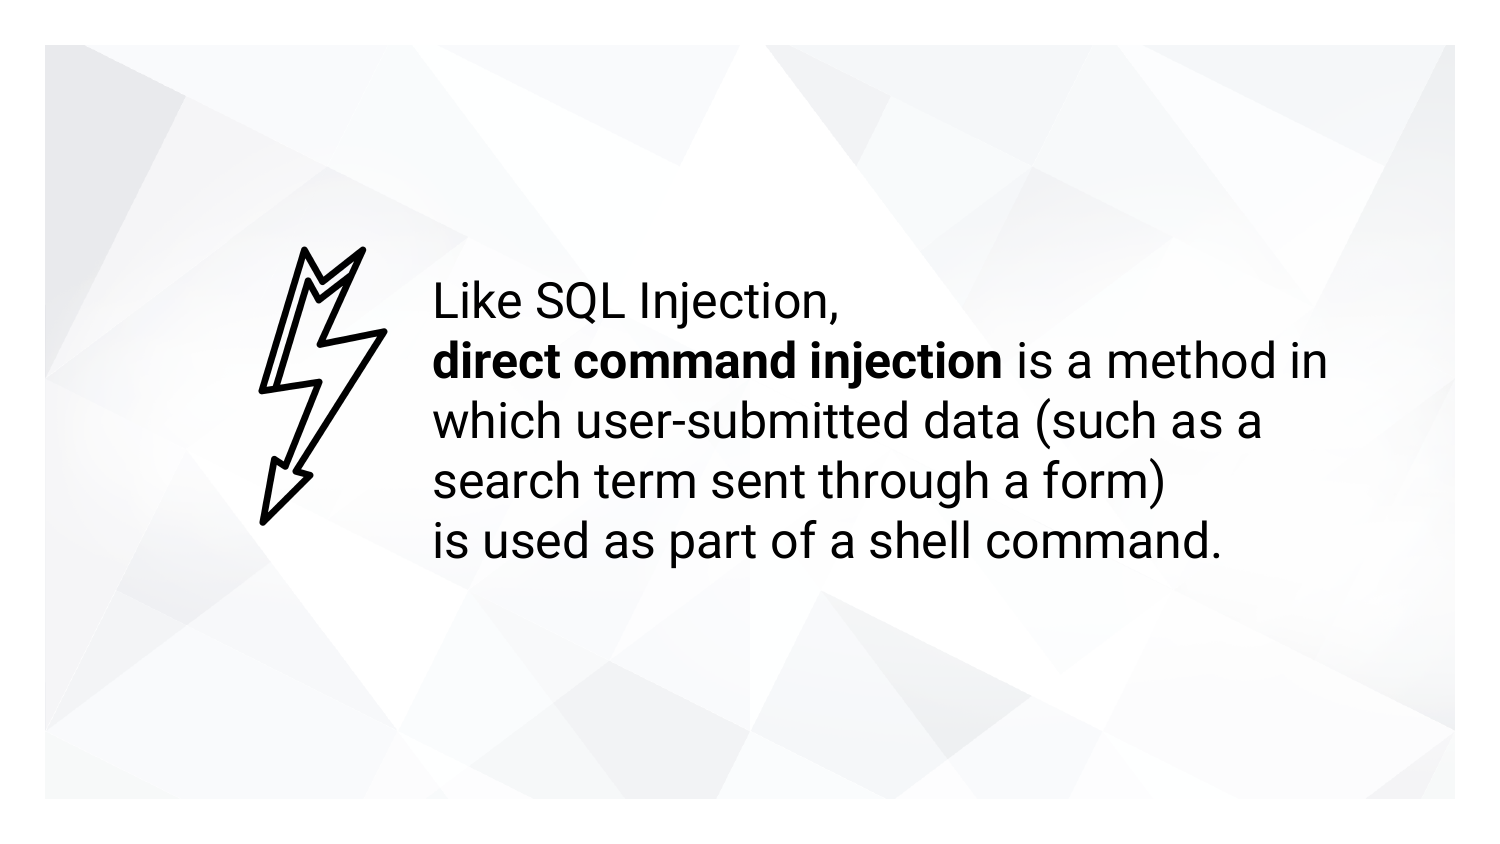

# Like SQL Injection,
direct command injection is a method in which user-submitted data (such as a search term sent through a form)
is used as part of a shell command.